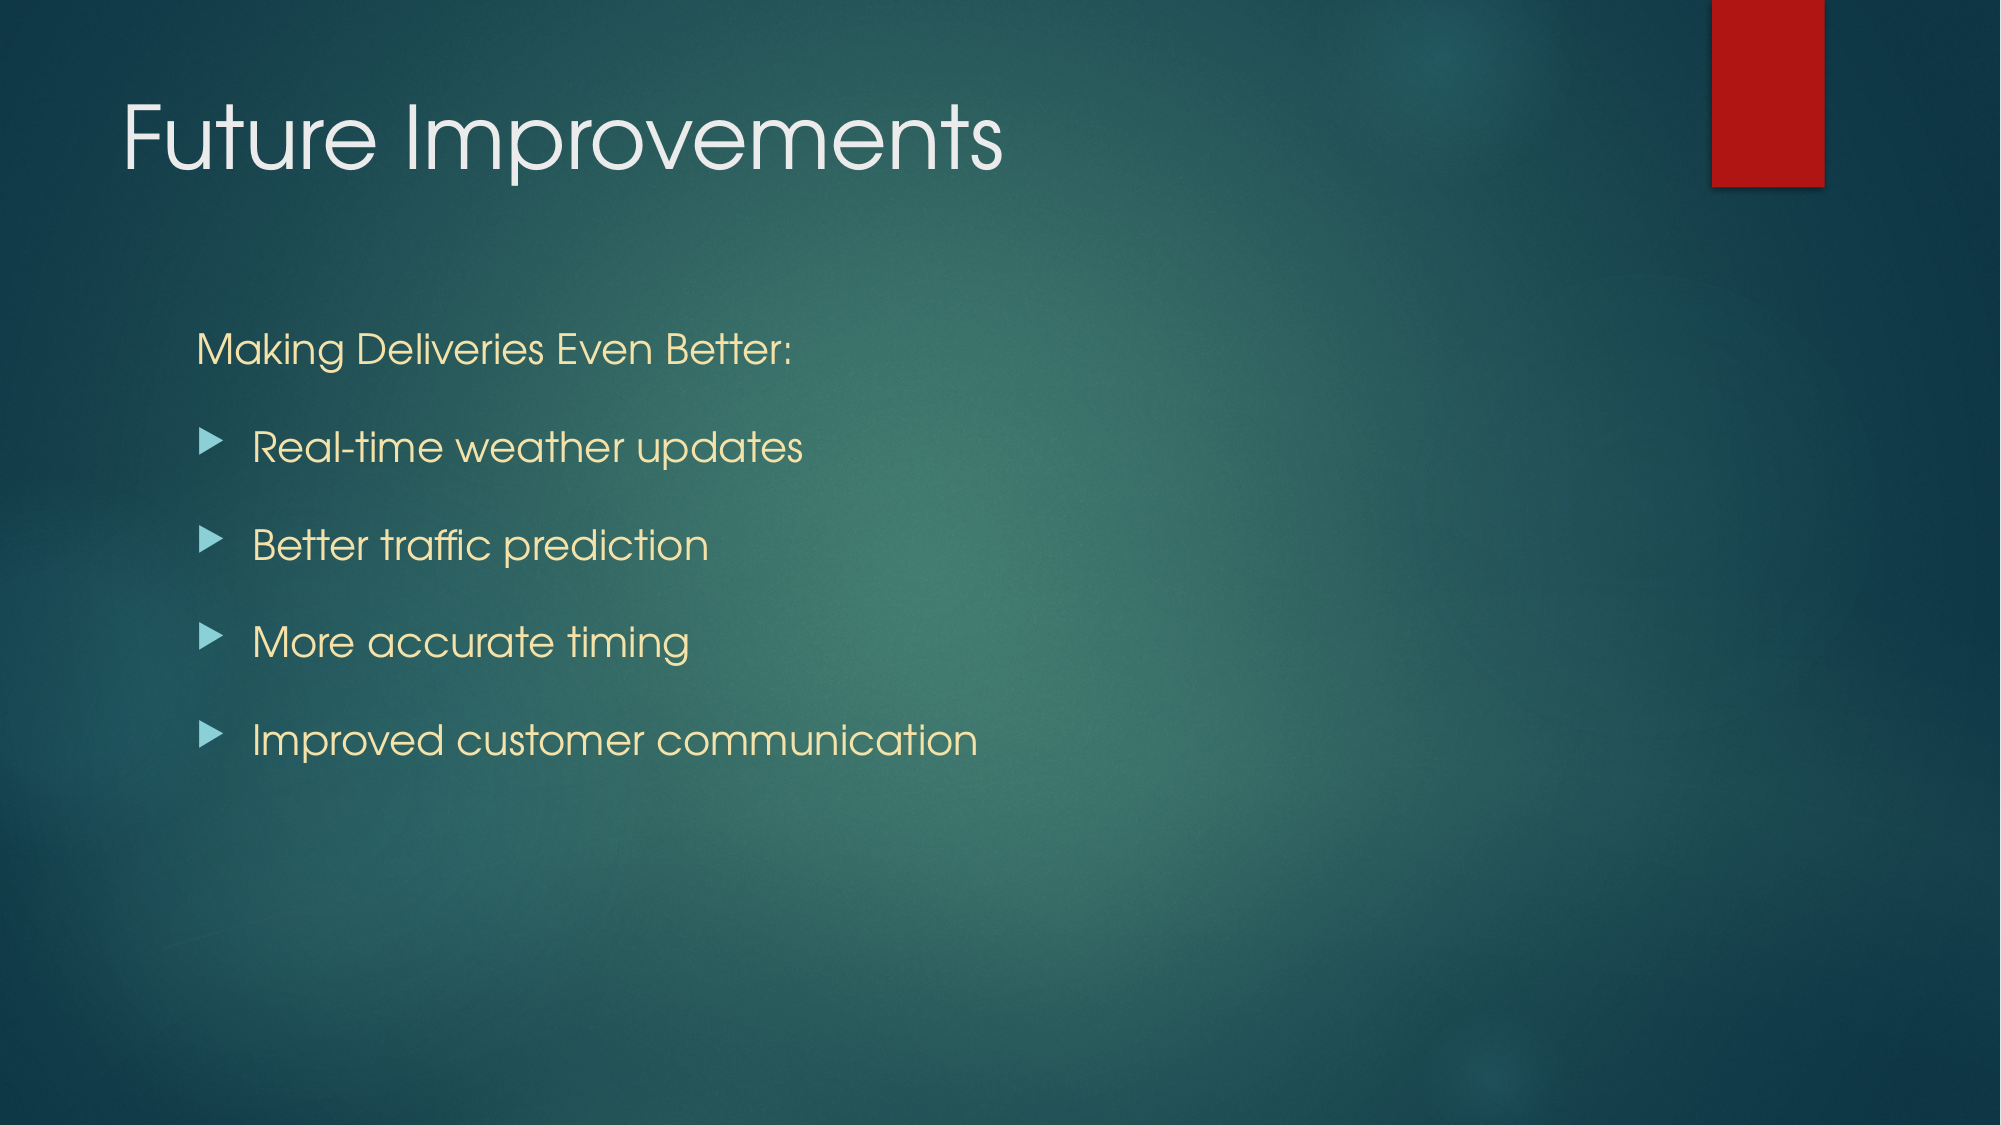

# Future Improvements
Making Deliveries Even Better:

Real-time weather updates

Better traffic prediction

More accurate timing

Improved customer communication